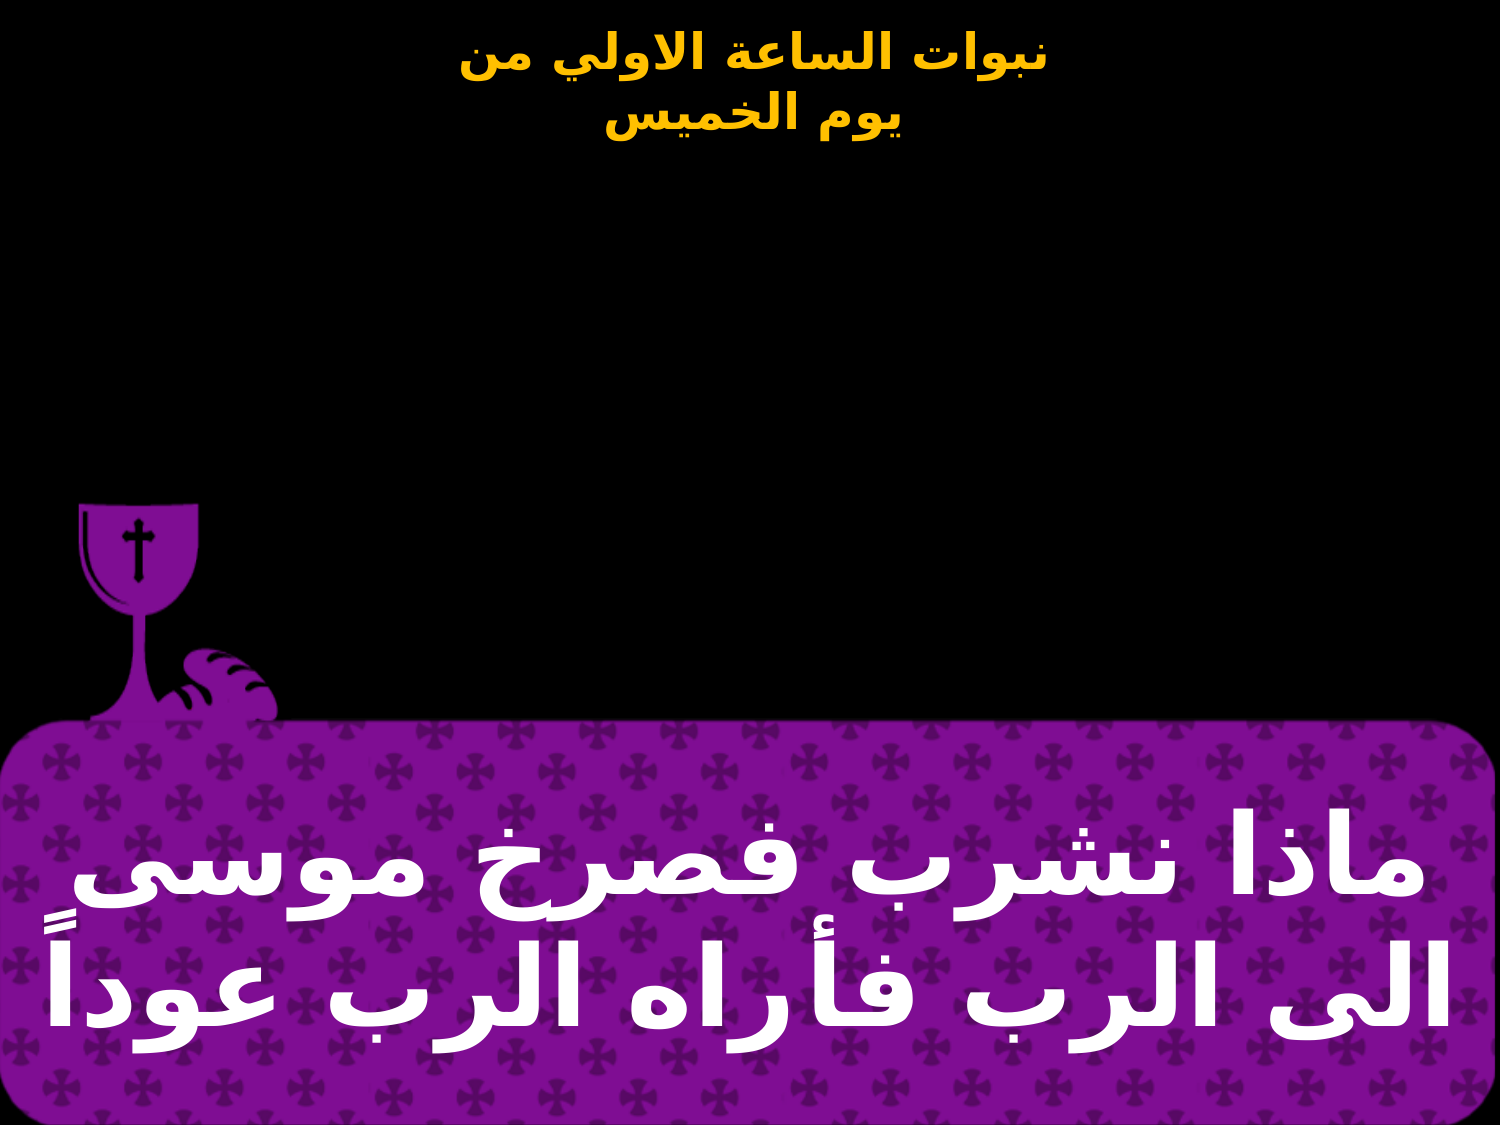

| ماذا نشرب فصرخ موسى الى الرب فأراه الرب عوداً |
| --- |